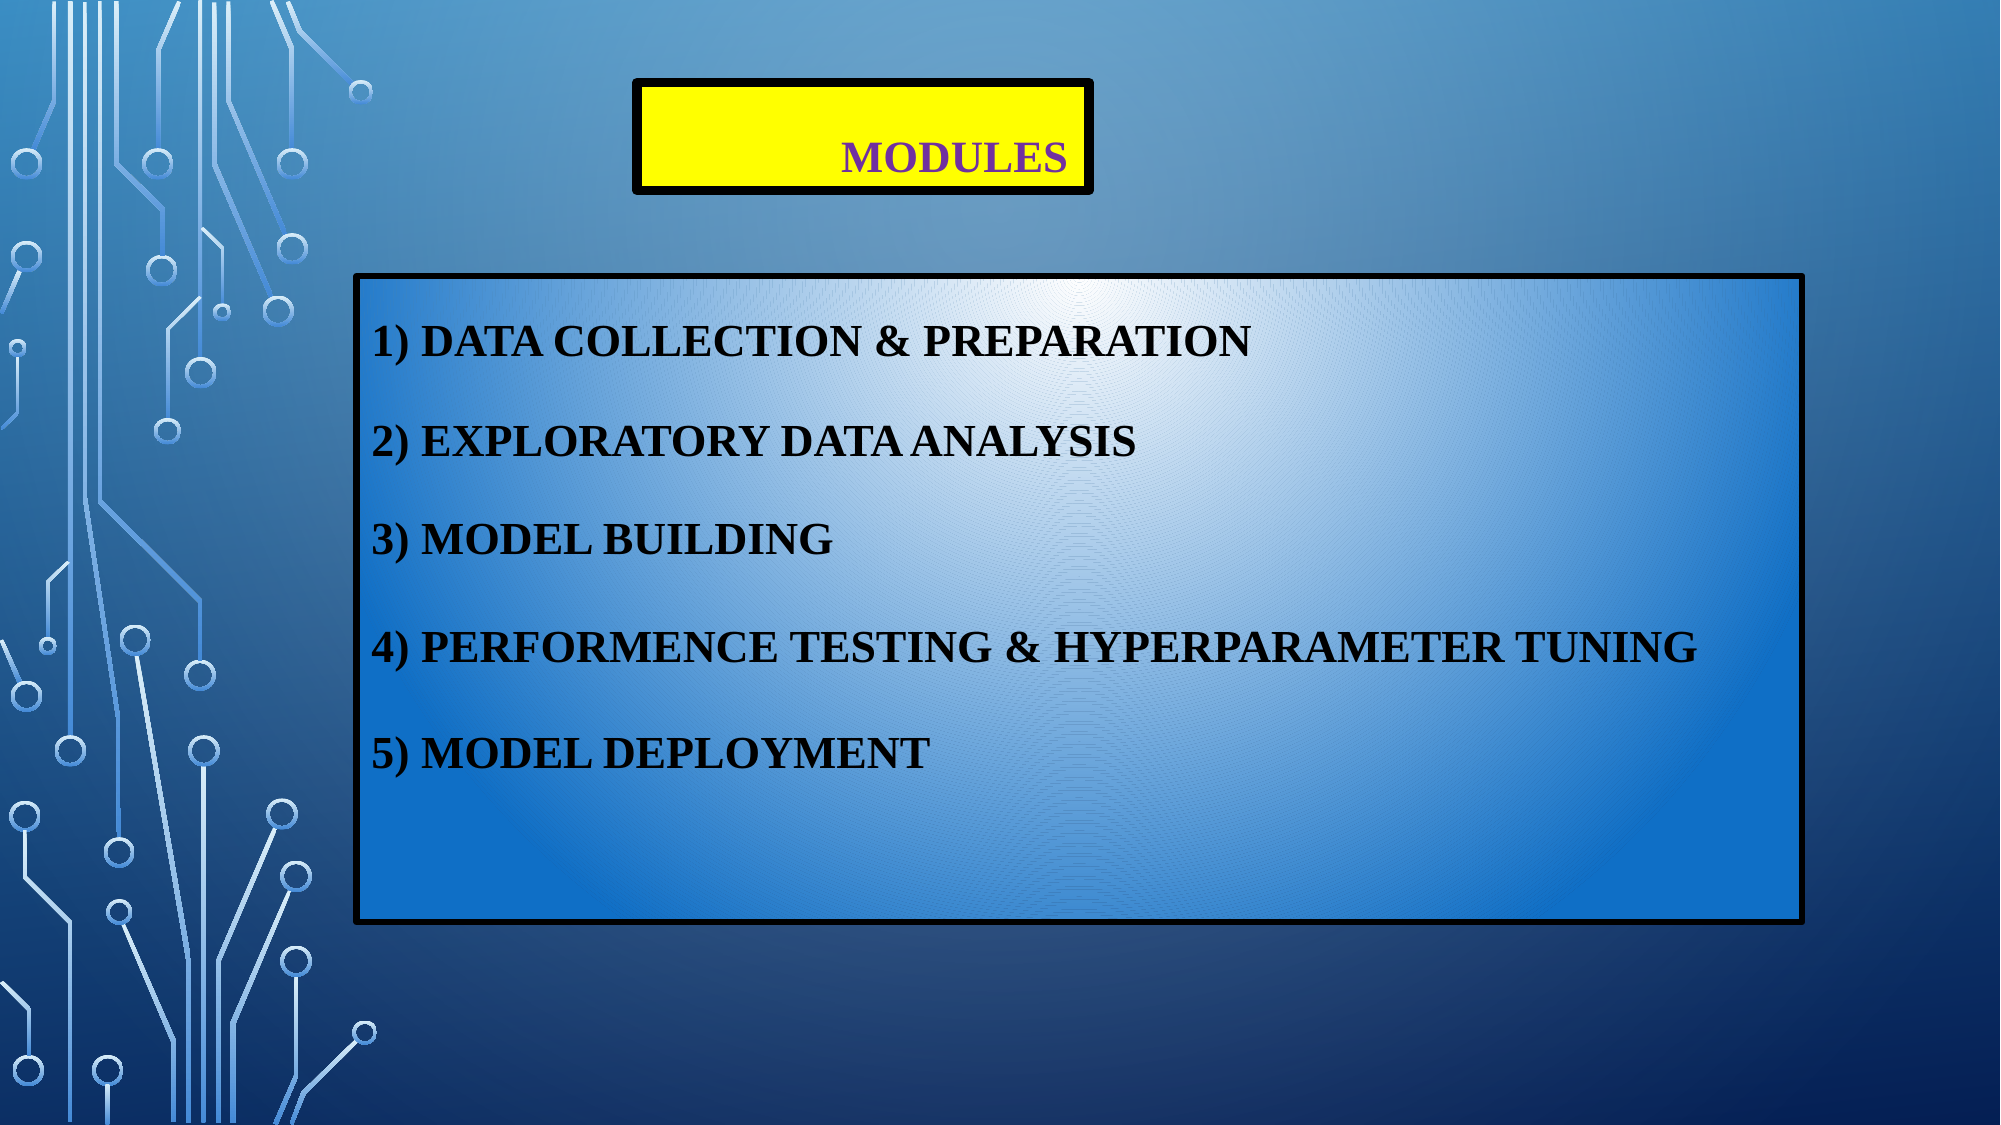

# MODULES
1) DATA COLLECTION & PREPARATION
2) EXPLORATORY DATA ANALYSIS
3) MODEL BUILDING
4) PERFORMENCE TESTING & HYPERPARAMETER TUNING
5) MODEL DEPLOYMENT